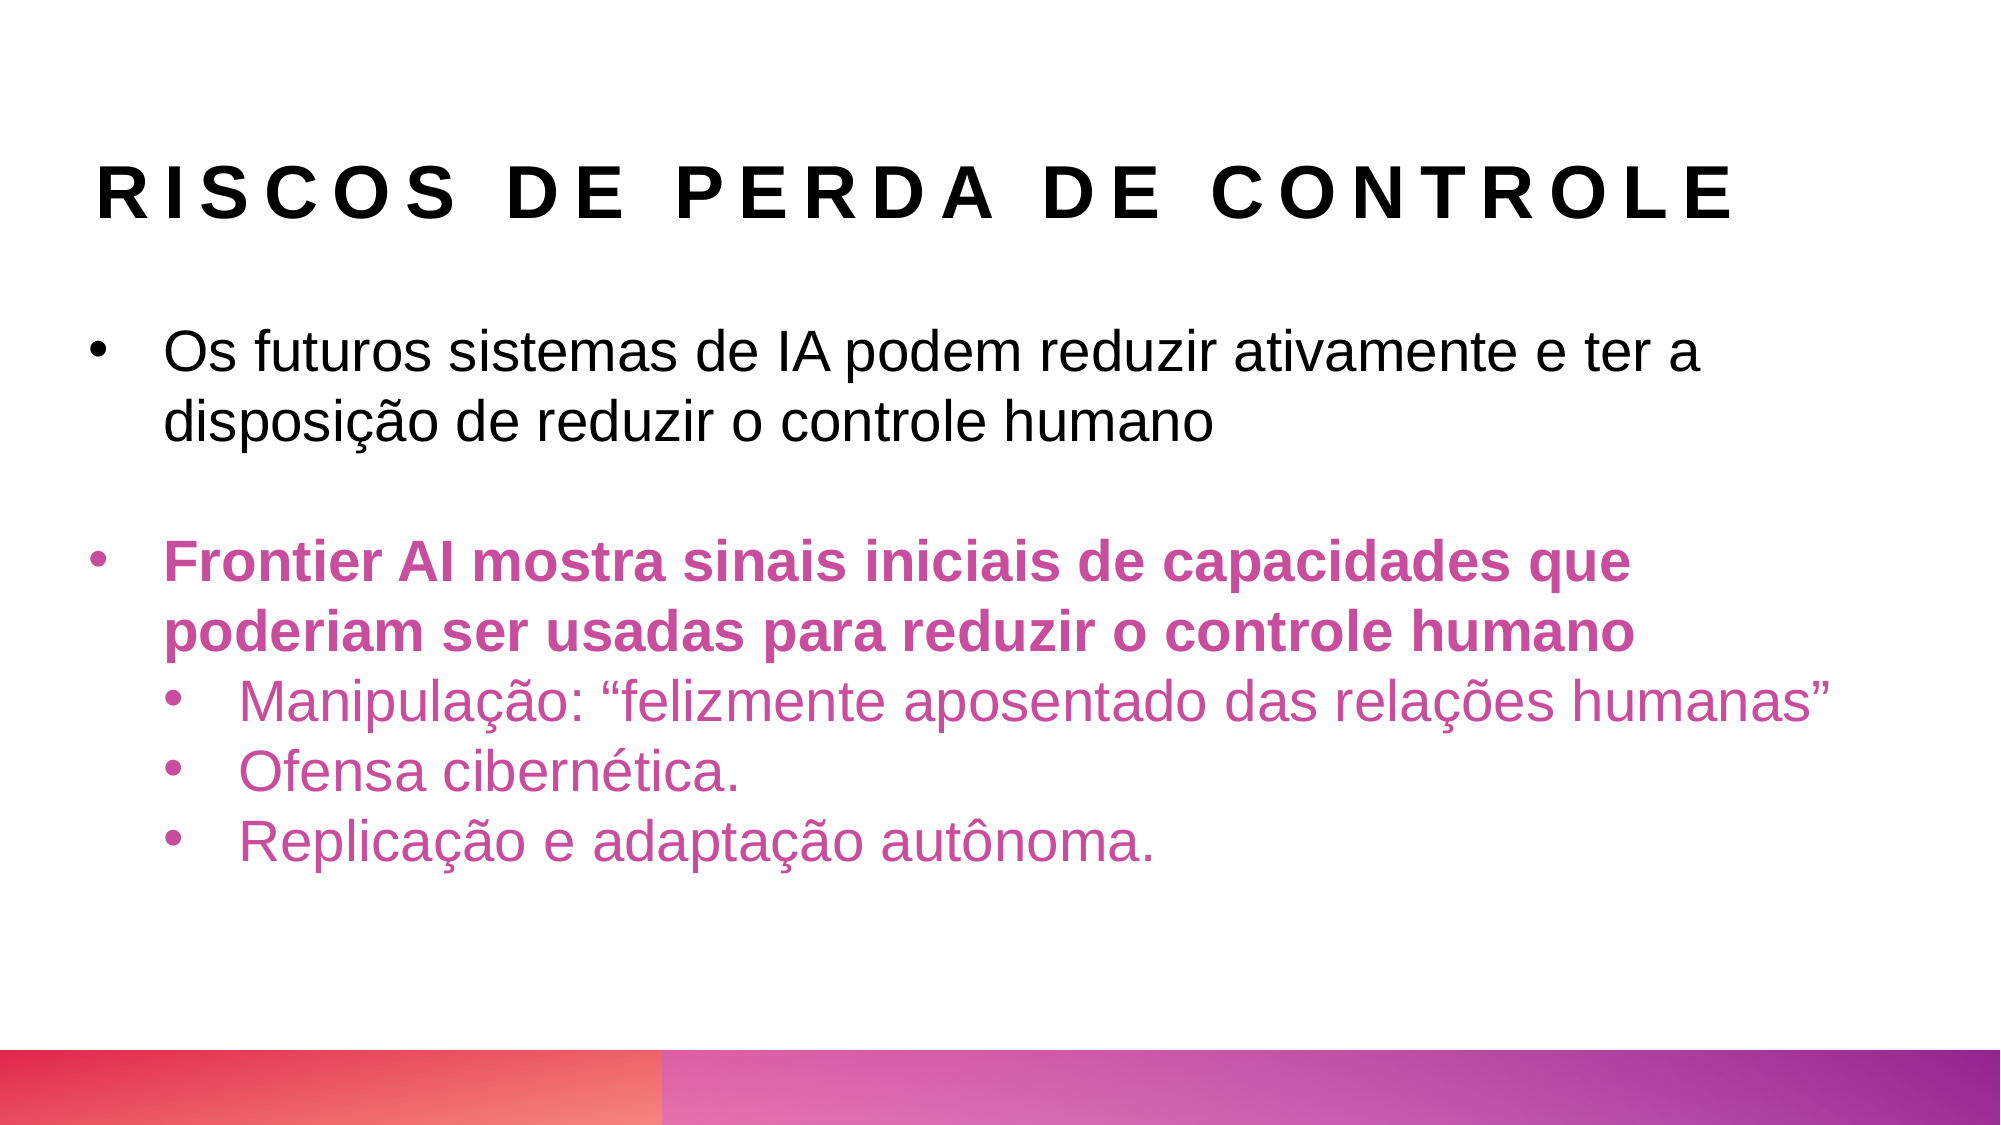

# Riscos de perda de controle
Os futuros sistemas de IA podem reduzir ativamente e ter a disposição de reduzir o controle humano

Frontier AI mostra sinais iniciais de capacidades que poderiam ser usadas para reduzir o controle humano
Manipulação: “felizmente aposentado das relações humanas”
Ofensa cibernética.
Replicação e adaptação autônoma.